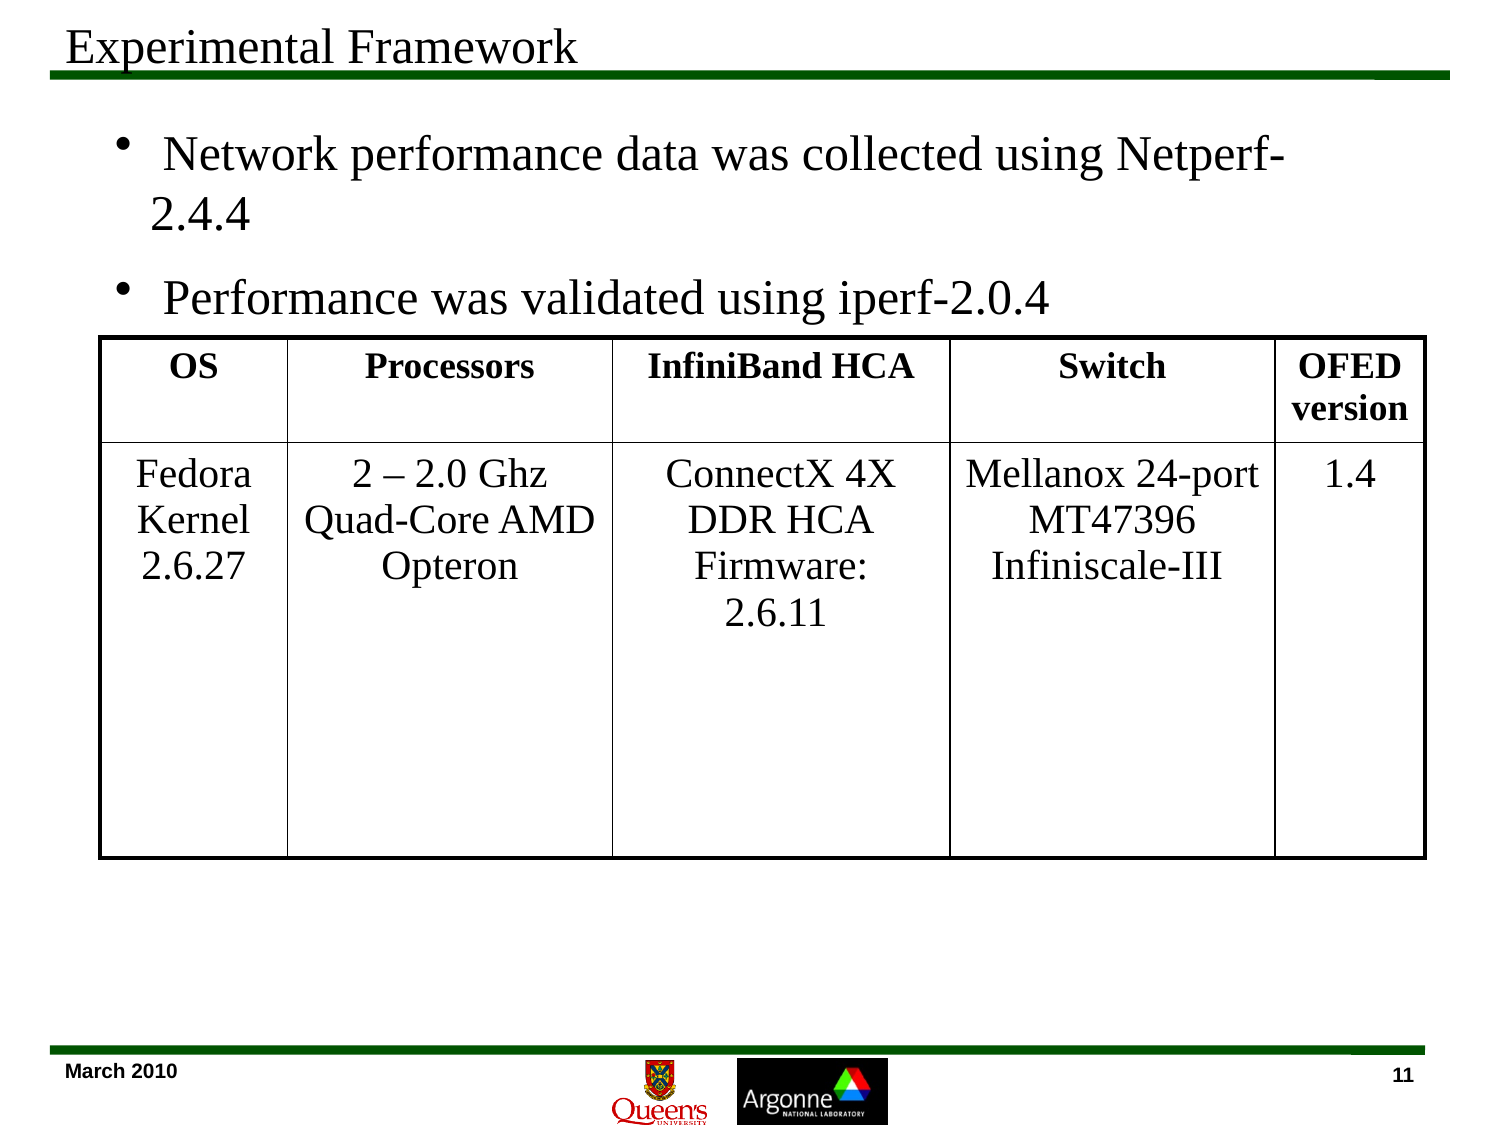

# Experimental Framework

 Network performance data was collected using Netperf-2.4.4
 Performance was validated using iperf-2.0.4

| OS | Processors | InfiniBand HCA | Switch | OFED version |
| --- | --- | --- | --- | --- |
| Fedora Kernel 2.6.27 | 2 – 2.0 Ghz Quad-Core AMD Opteron | ConnectX 4X DDR HCA Firmware: 2.6.11 | Mellanox 24-port MT47396 Infiniscale-III | 1.4 |